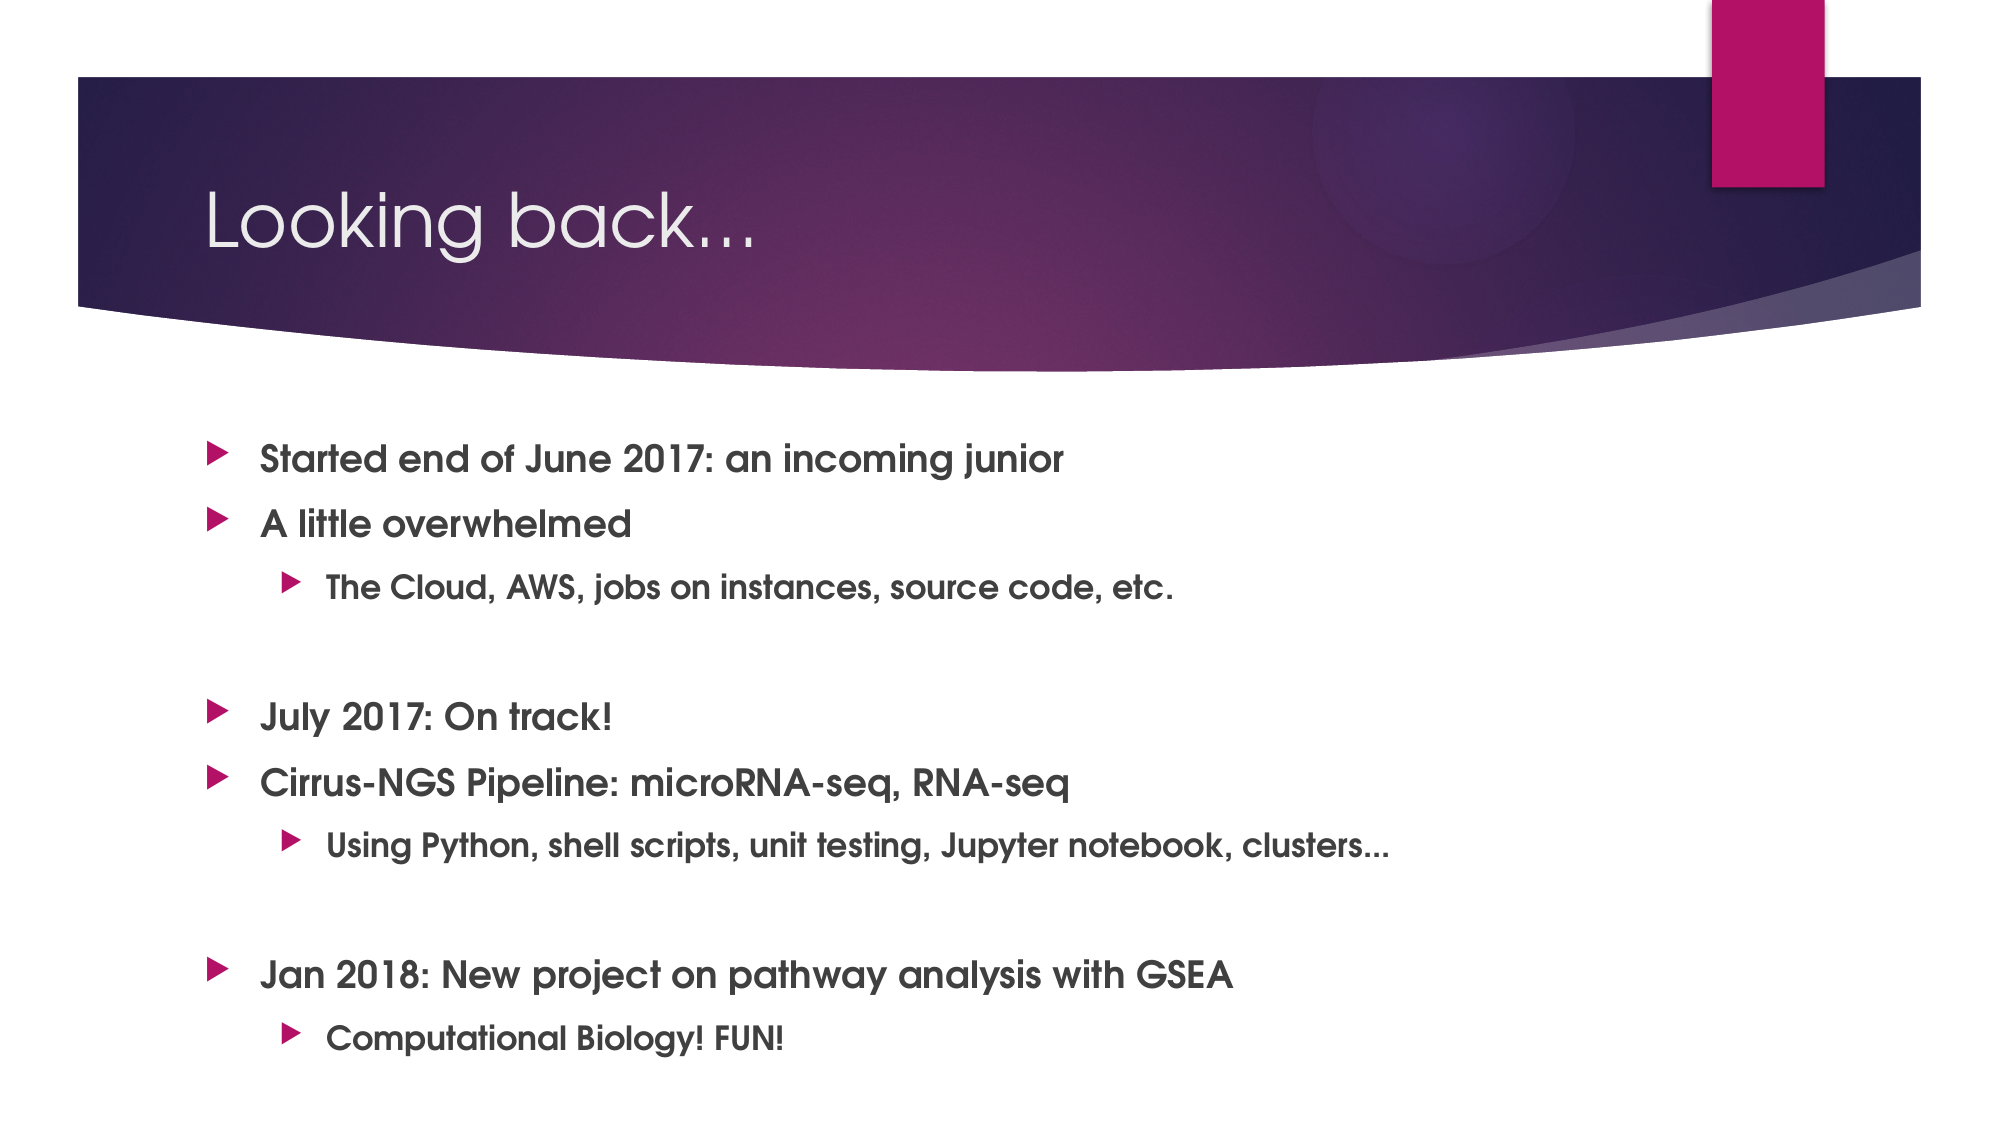

# Looking back…
Started end of June 2017: an incoming junior
A little overwhelmed
The Cloud, AWS, jobs on instances, source code, etc.

July 2017: On track!
Cirrus-NGS Pipeline: microRNA-seq, RNA-seq
Using Python, shell scripts, unit testing, Jupyter notebook, clusters...

Jan 2018: New project on pathway analysis with GSEA
Computational Biology! FUN!